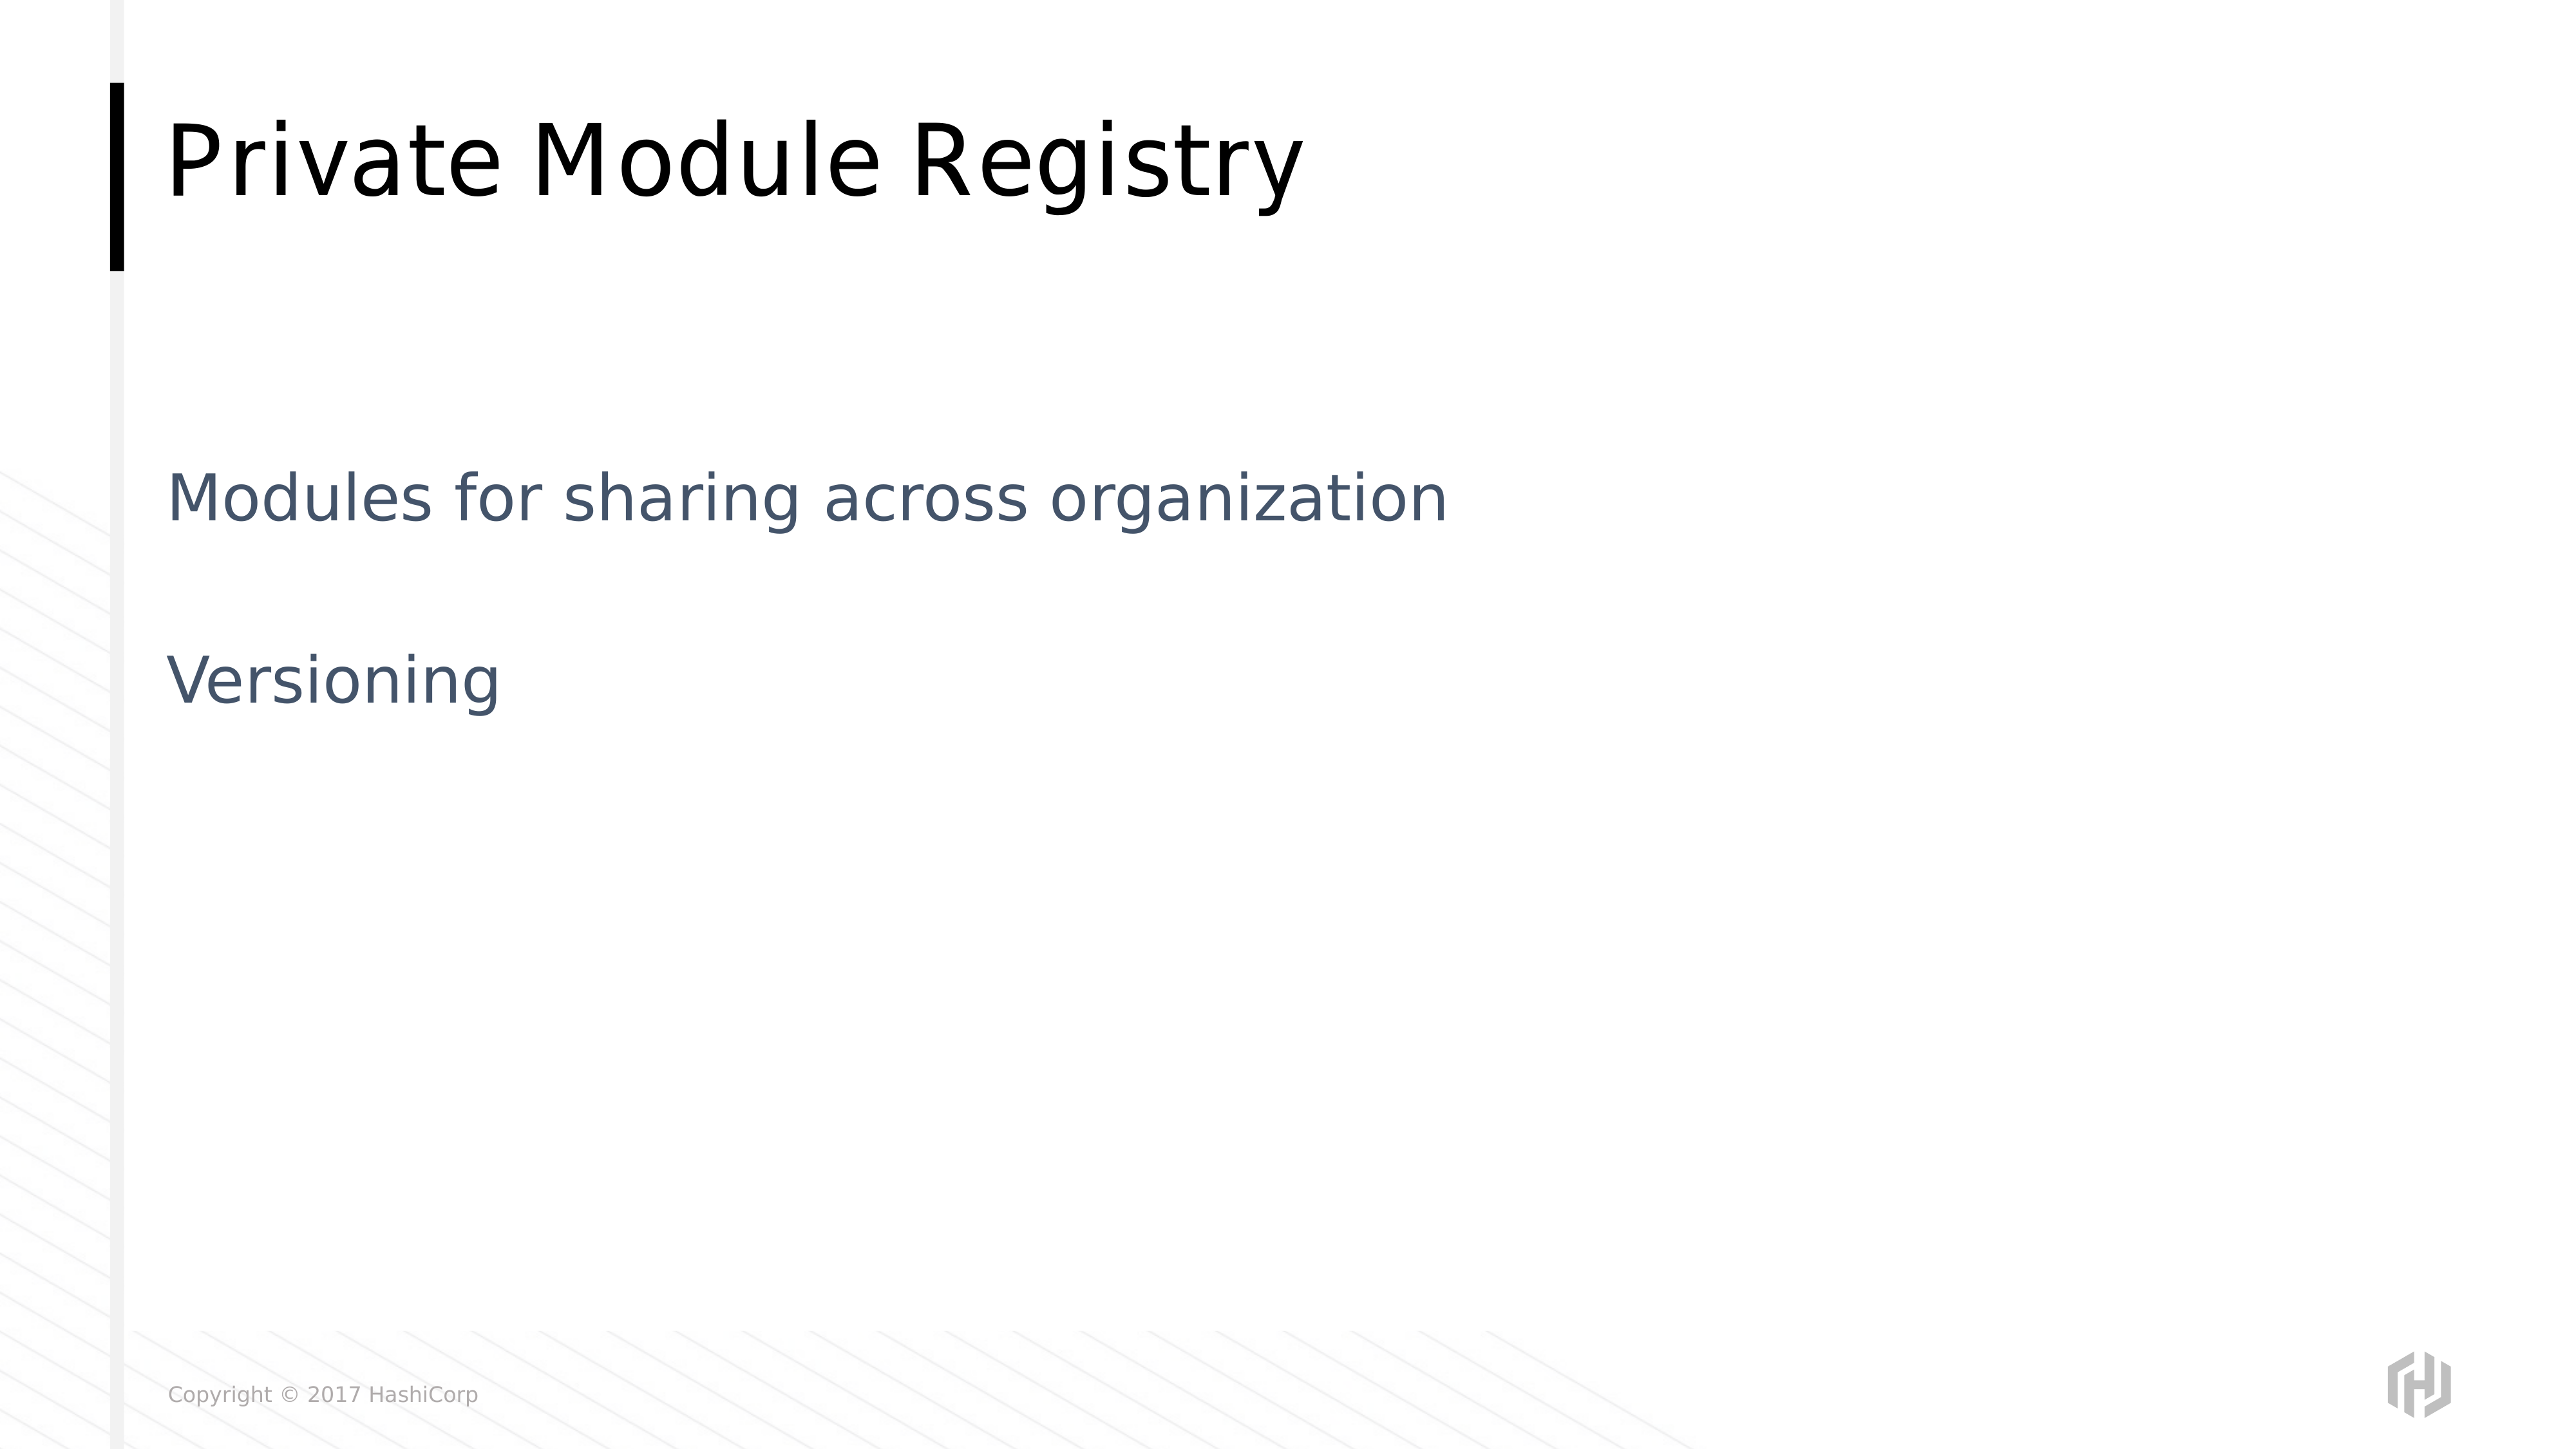

# Private Module Registry

Modules for sharing across organization

Versioning